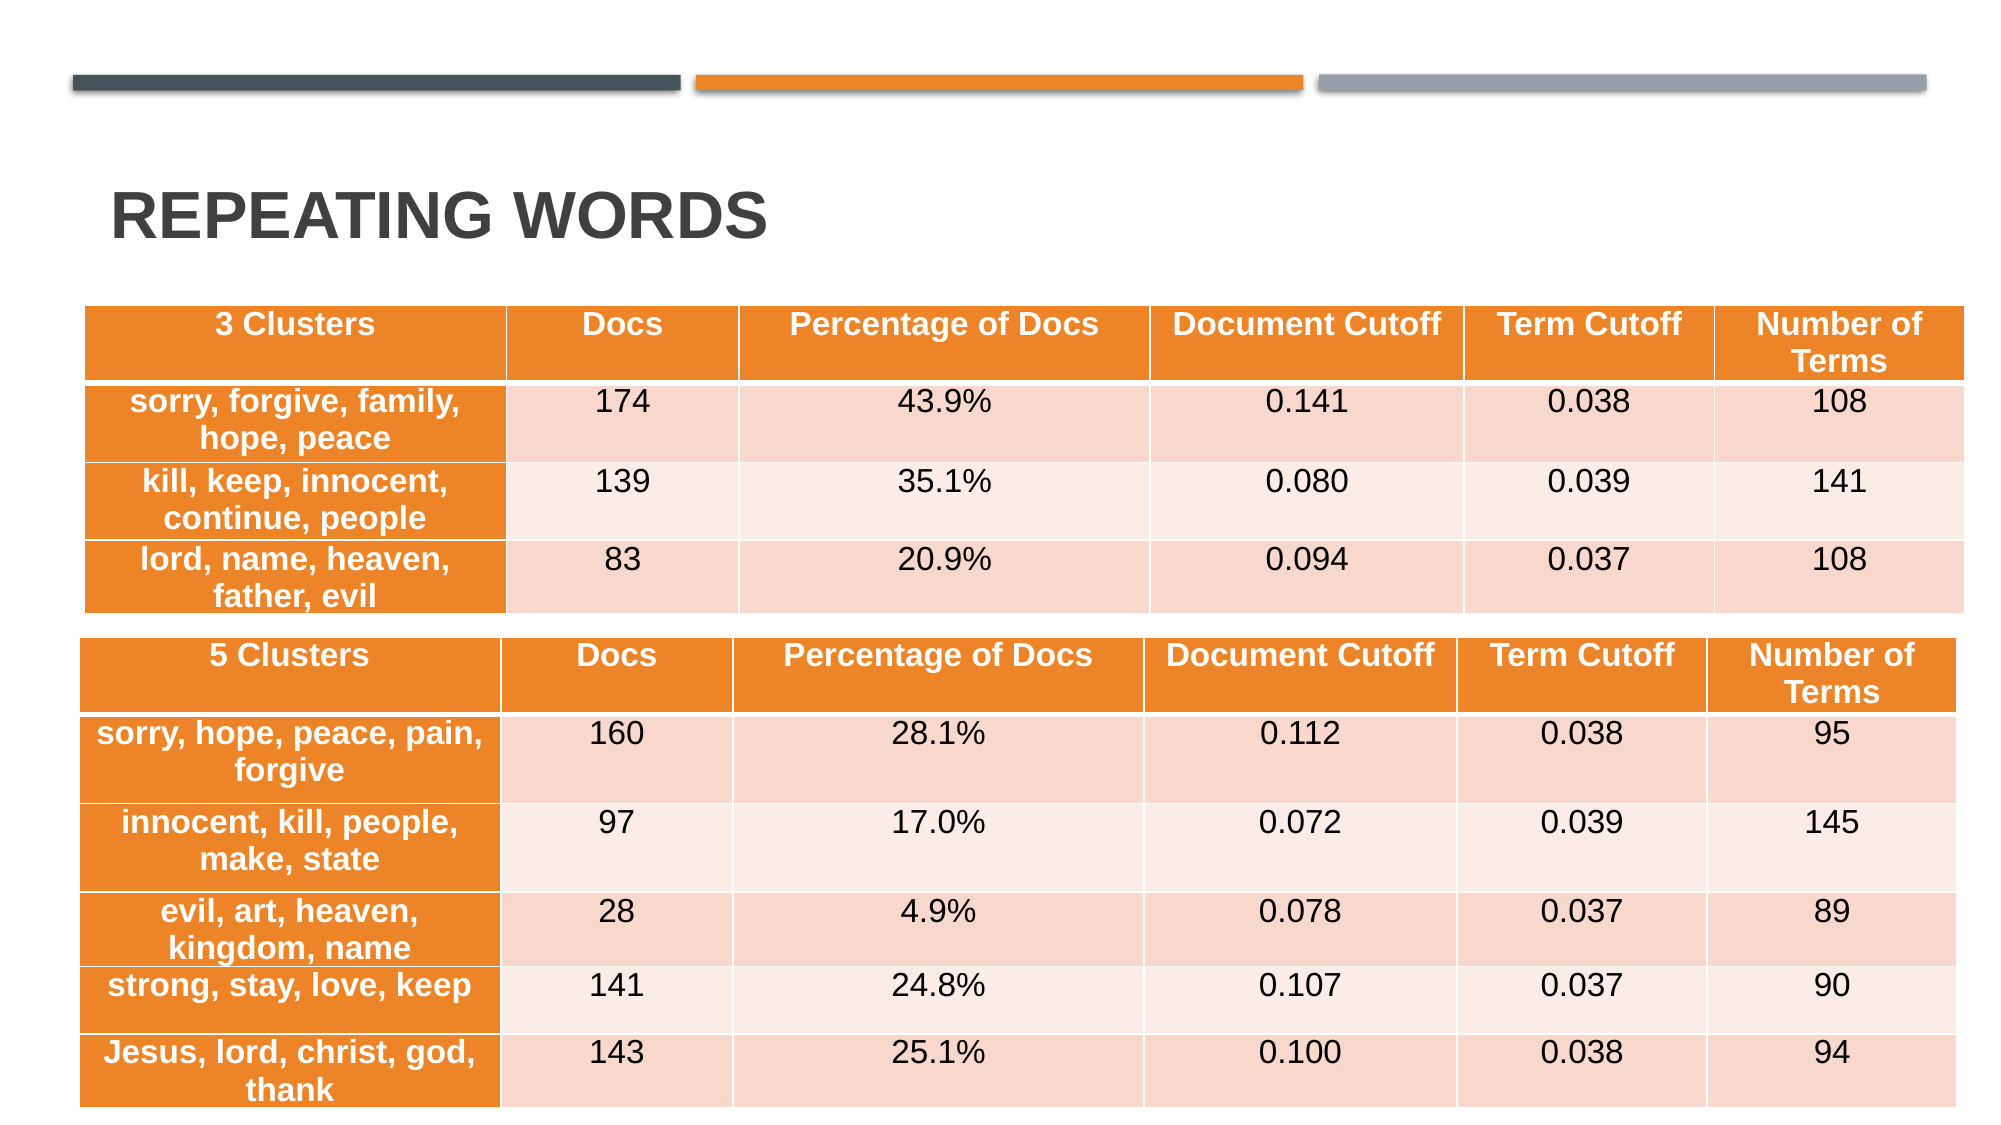

# Repeating words
| 3 Clusters | Docs | Percentage of Docs | Document Cutoff | Term Cutoff | Number of Terms |
| --- | --- | --- | --- | --- | --- |
| sorry, forgive, family, hope, peace | 174 | 43.9% | 0.141 | 0.038 | 108 |
| kill, keep, innocent, continue, people | 139 | 35.1% | 0.080 | 0.039 | 141 |
| lord, name, heaven, father, evil | 83 | 20.9% | 0.094 | 0.037 | 108 |
| 5 Clusters | Docs | Percentage of Docs | Document Cutoff | Term Cutoff | Number of Terms |
| --- | --- | --- | --- | --- | --- |
| sorry, hope, peace, pain, forgive | 160 | 28.1% | 0.112 | 0.038 | 95 |
| innocent, kill, people, make, state | 97 | 17.0% | 0.072 | 0.039 | 145 |
| evil, art, heaven, kingdom, name | 28 | 4.9% | 0.078 | 0.037 | 89 |
| strong, stay, love, keep | 141 | 24.8% | 0.107 | 0.037 | 90 |
| Jesus, lord, christ, god, thank | 143 | 25.1% | 0.100 | 0.038 | 94 |
9